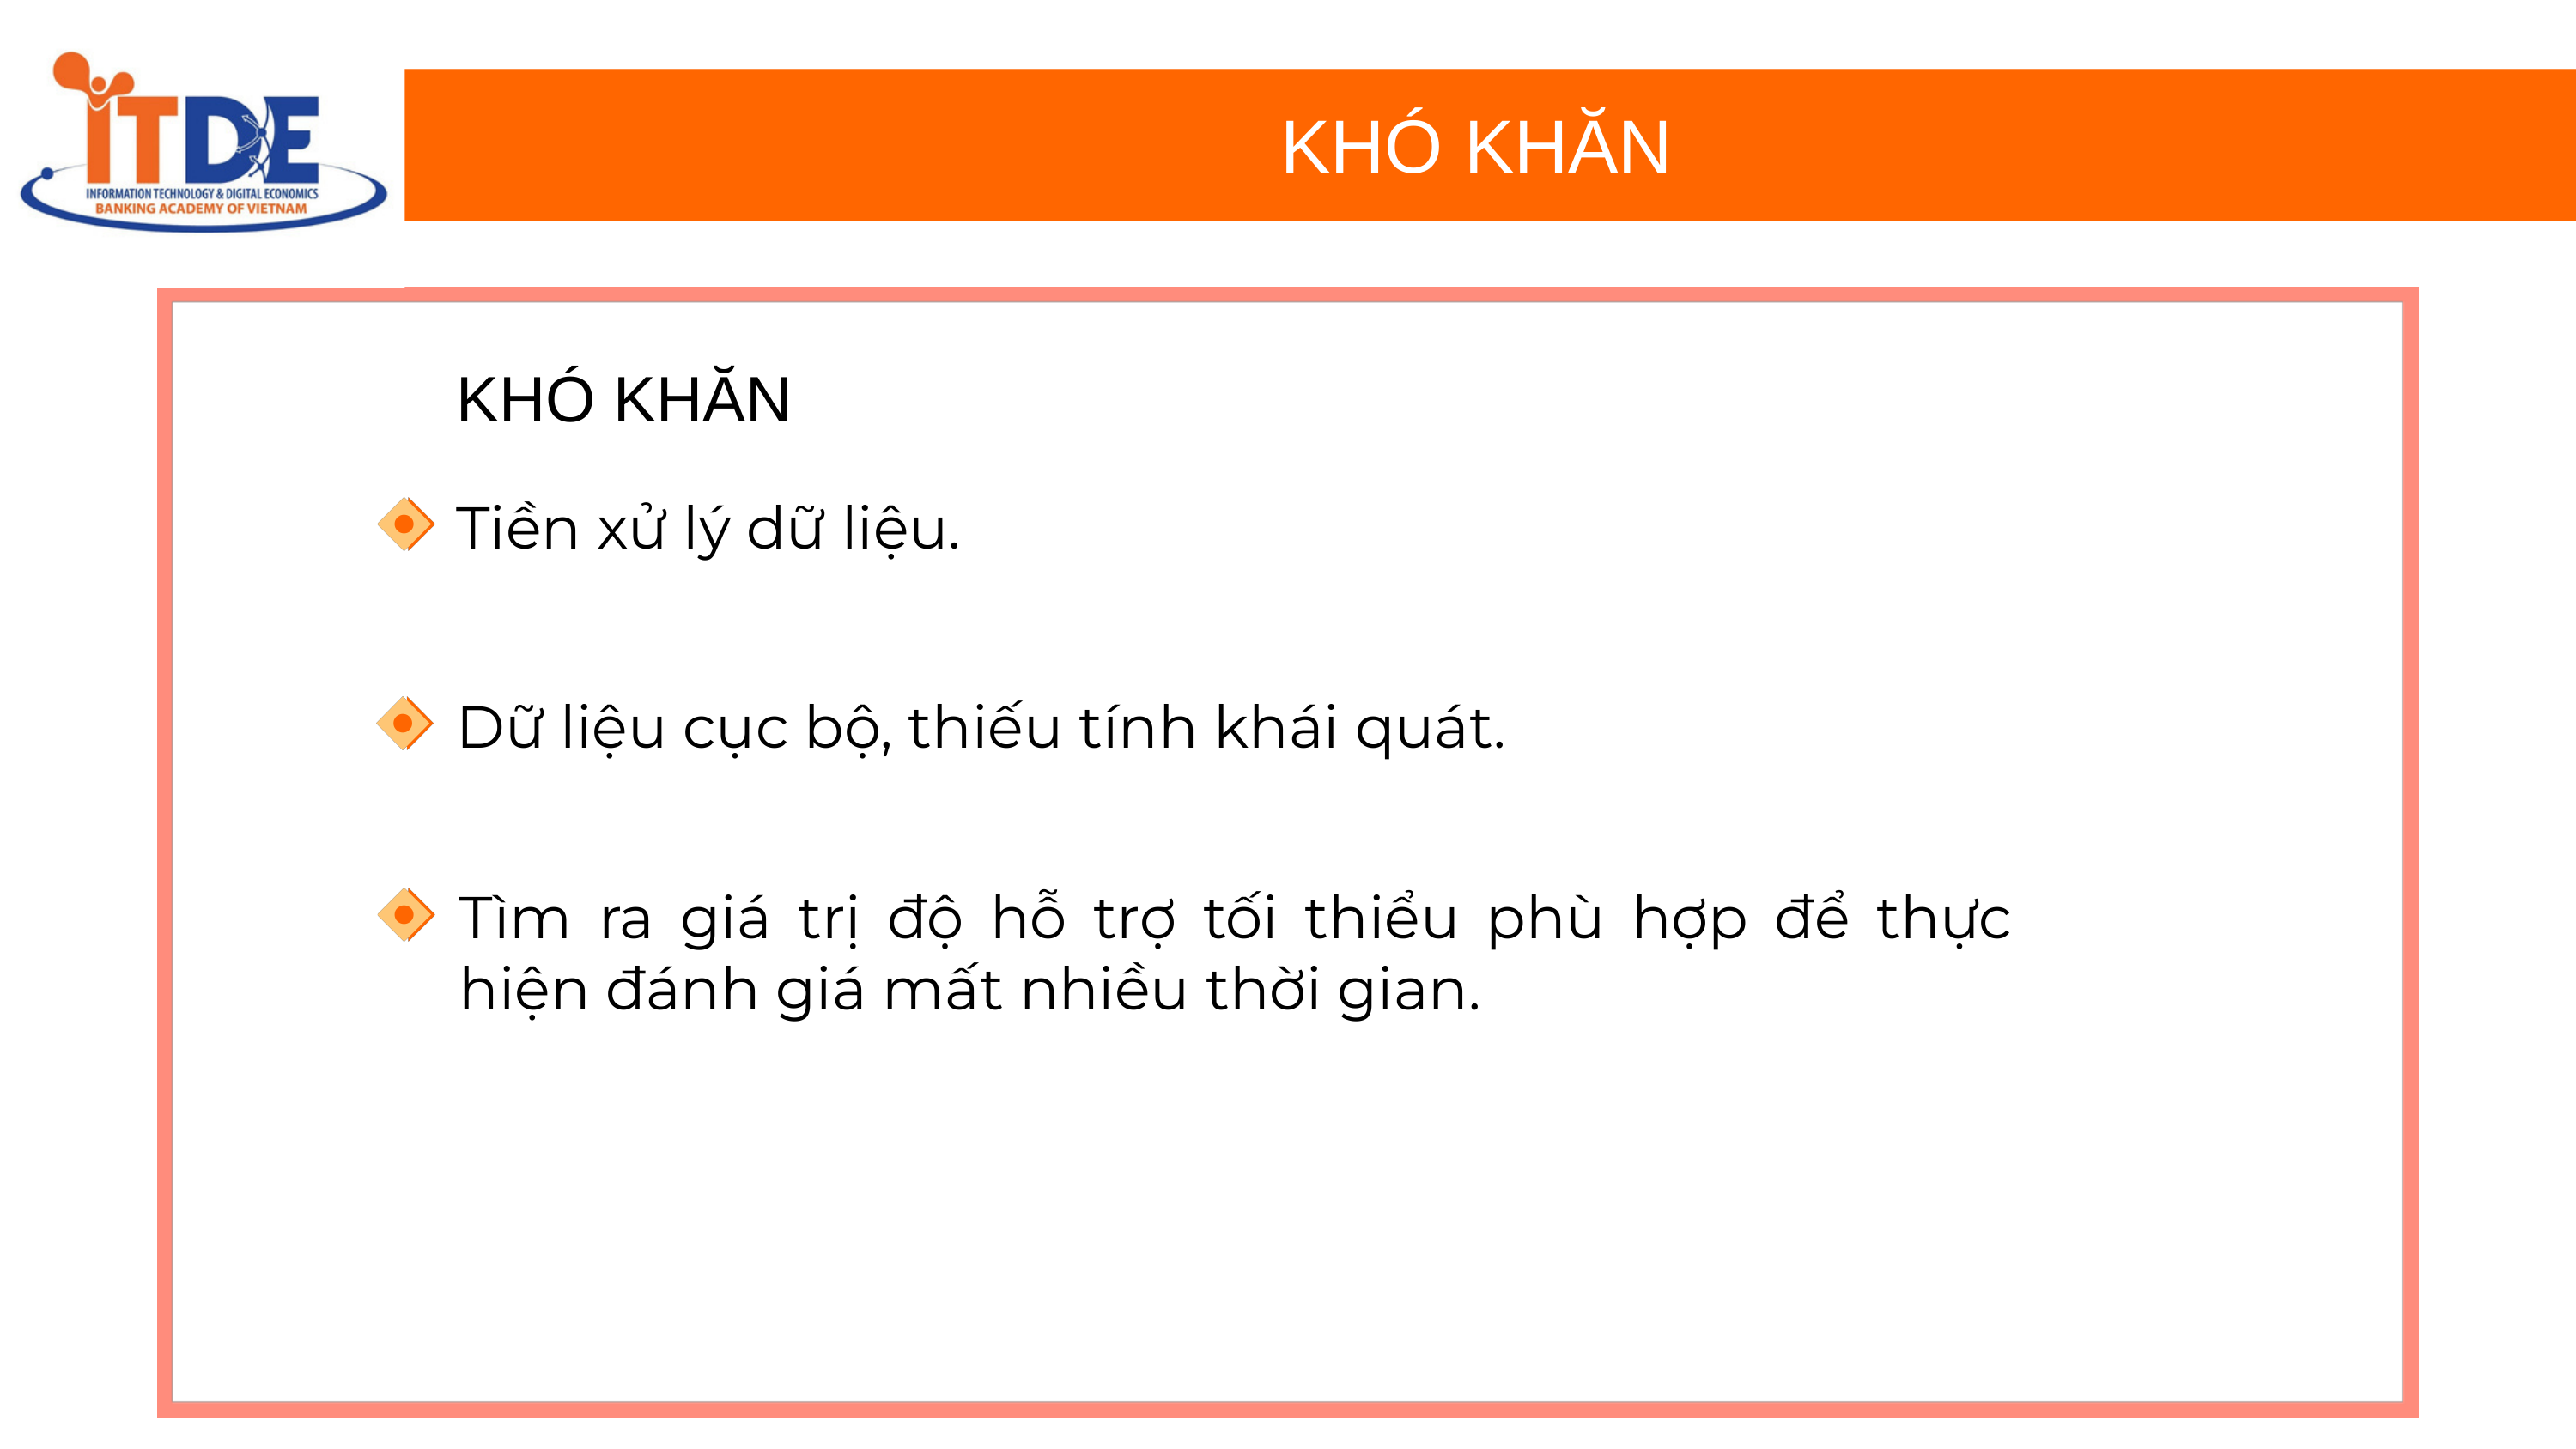

KHÓ KHĂN

KHÓ KHĂN
Tiền xử lý dữ liệu.

Dữ liệu cục bộ, thiếu tính khái quát.

Tìm ra giá trị độ hỗ trợ tối thiểu phù hợp để thực hiện đánh giá mất nhiều thời gian.